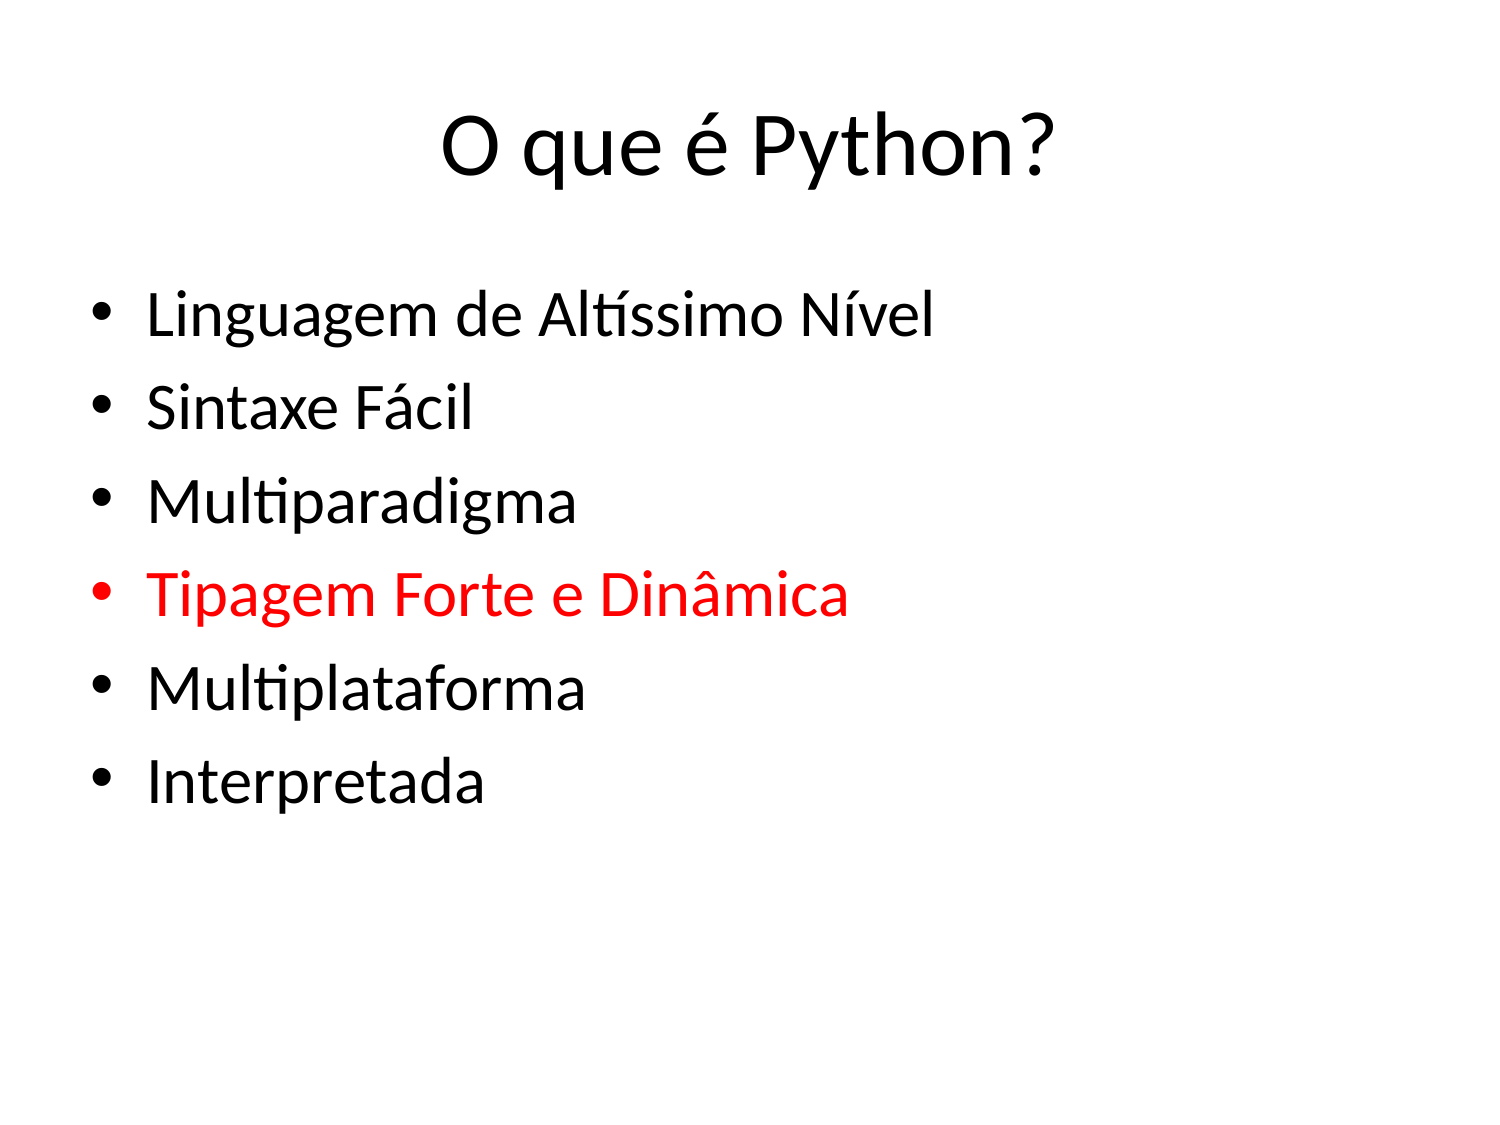

# O que é Python?
Linguagem de Altíssimo Nível
Sintaxe Fácil
Multiparadigma
Tipagem Forte e Dinâmica
Multiplataforma
Interpretada